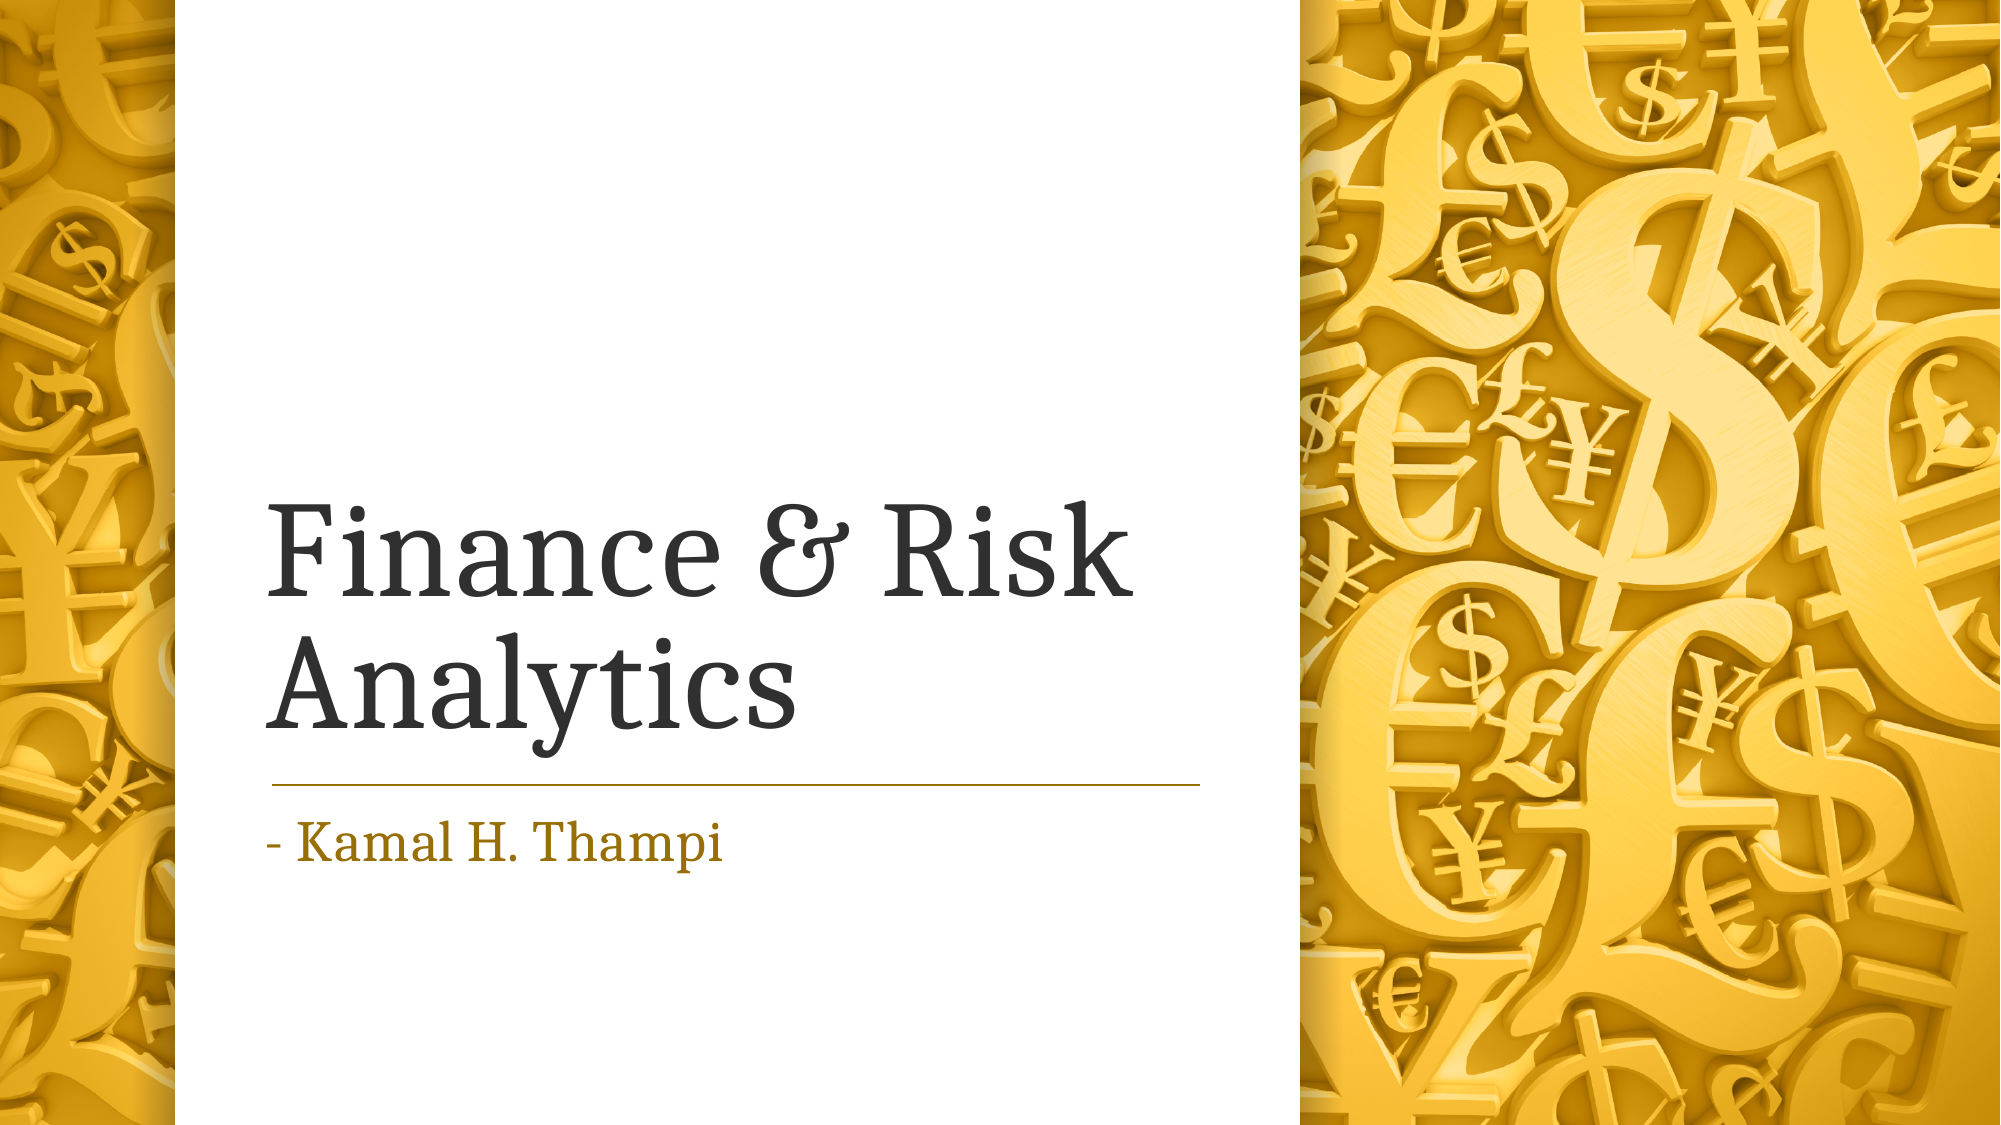

# Finance & Risk Analytics
- Kamal H. Thampi